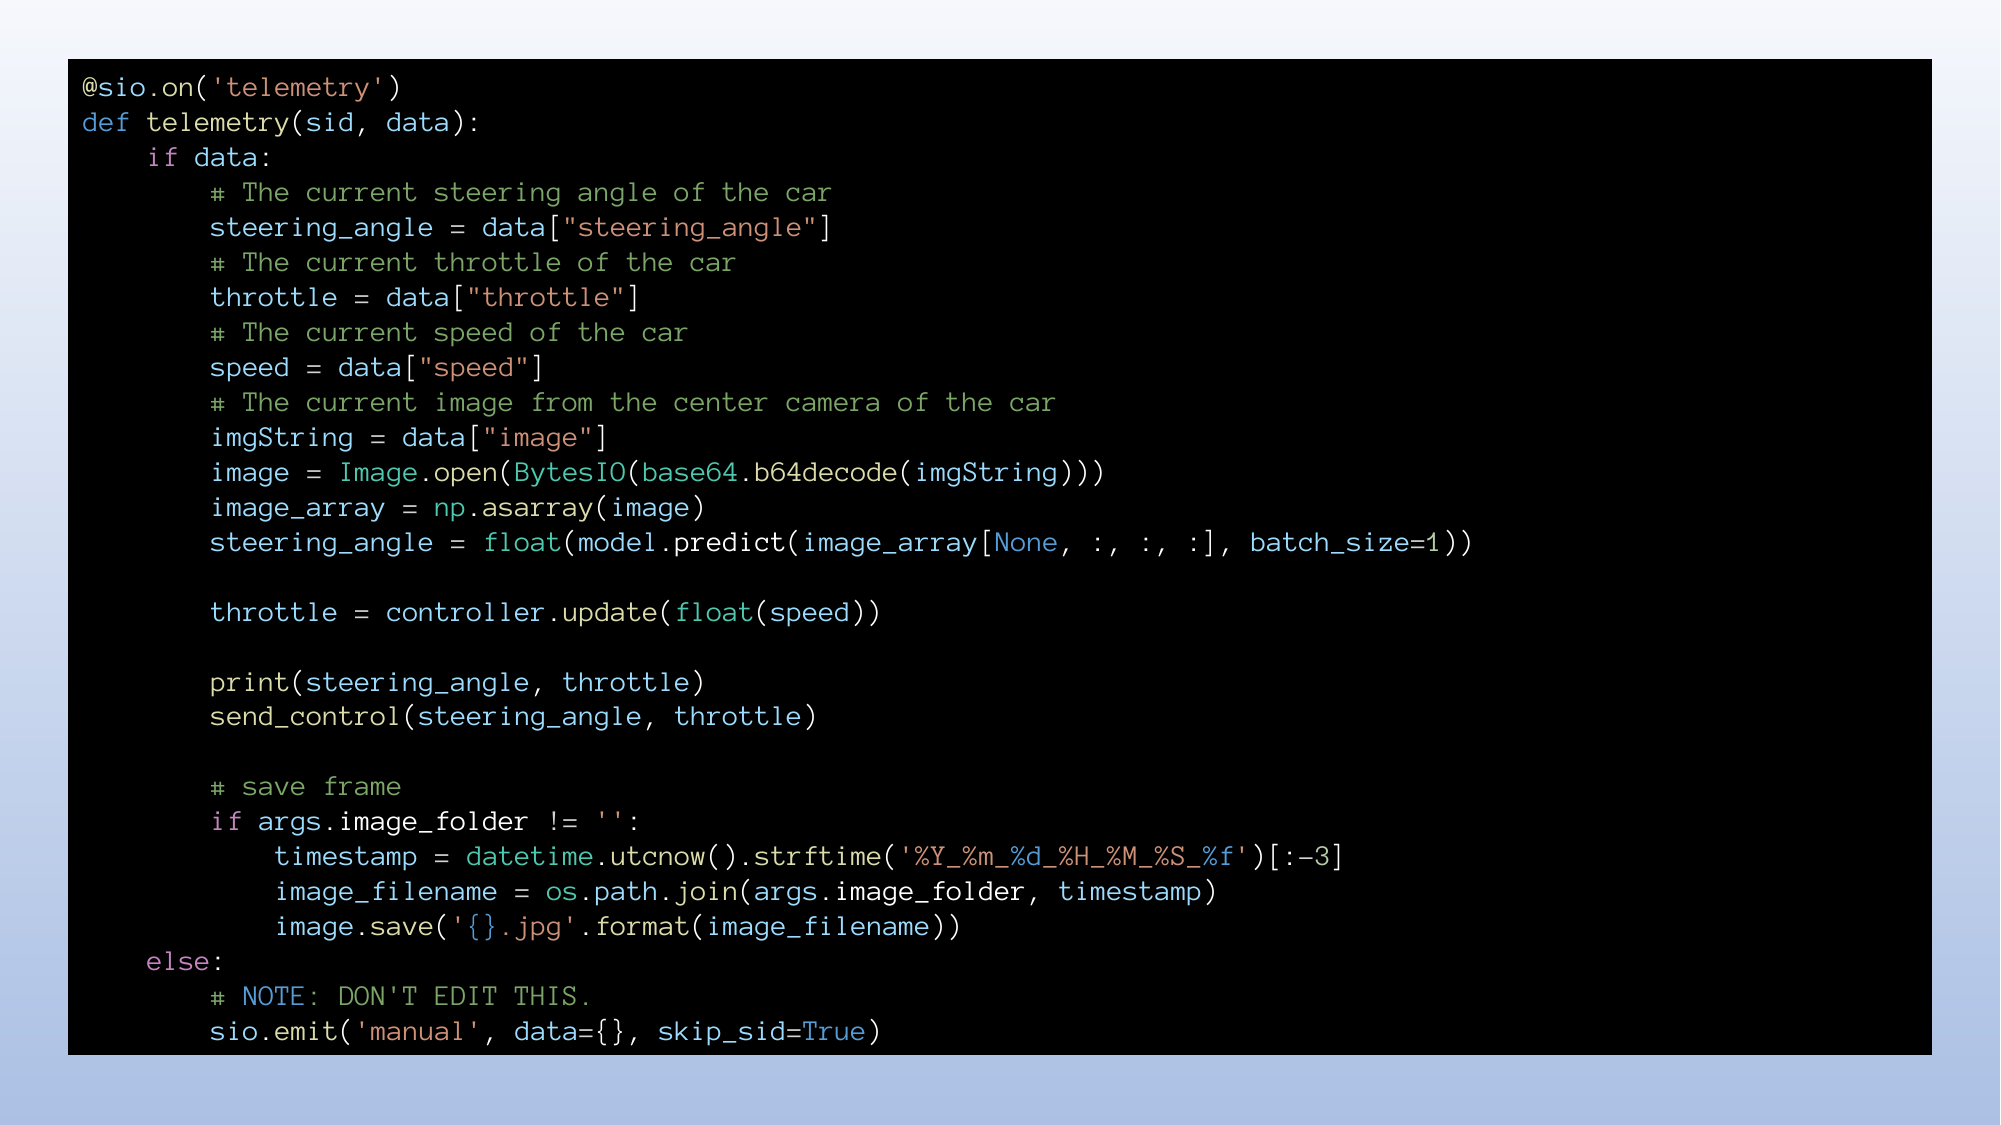

@sio.on('telemetry')
def telemetry(sid, data):
    if data:
        # The current steering angle of the car
        steering_angle = data["steering_angle"]
        # The current throttle of the car
        throttle = data["throttle"]
        # The current speed of the car
        speed = data["speed"]
        # The current image from the center camera of the car
        imgString = data["image"]
        image = Image.open(BytesIO(base64.b64decode(imgString)))
        image_array = np.asarray(image)
        steering_angle = float(model.predict(image_array[None, :, :, :], batch_size=1))
        throttle = controller.update(float(speed))
        print(steering_angle, throttle)
        send_control(steering_angle, throttle)
        # save frame
        if args.image_folder != '':
            timestamp = datetime.utcnow().strftime('%Y_%m_%d_%H_%M_%S_%f')[:-3]
            image_filename = os.path.join(args.image_folder, timestamp)
            image.save('{}.jpg'.format(image_filename))
    else:
        # NOTE: DON'T EDIT THIS.
        sio.emit('manual', data={}, skip_sid=True)